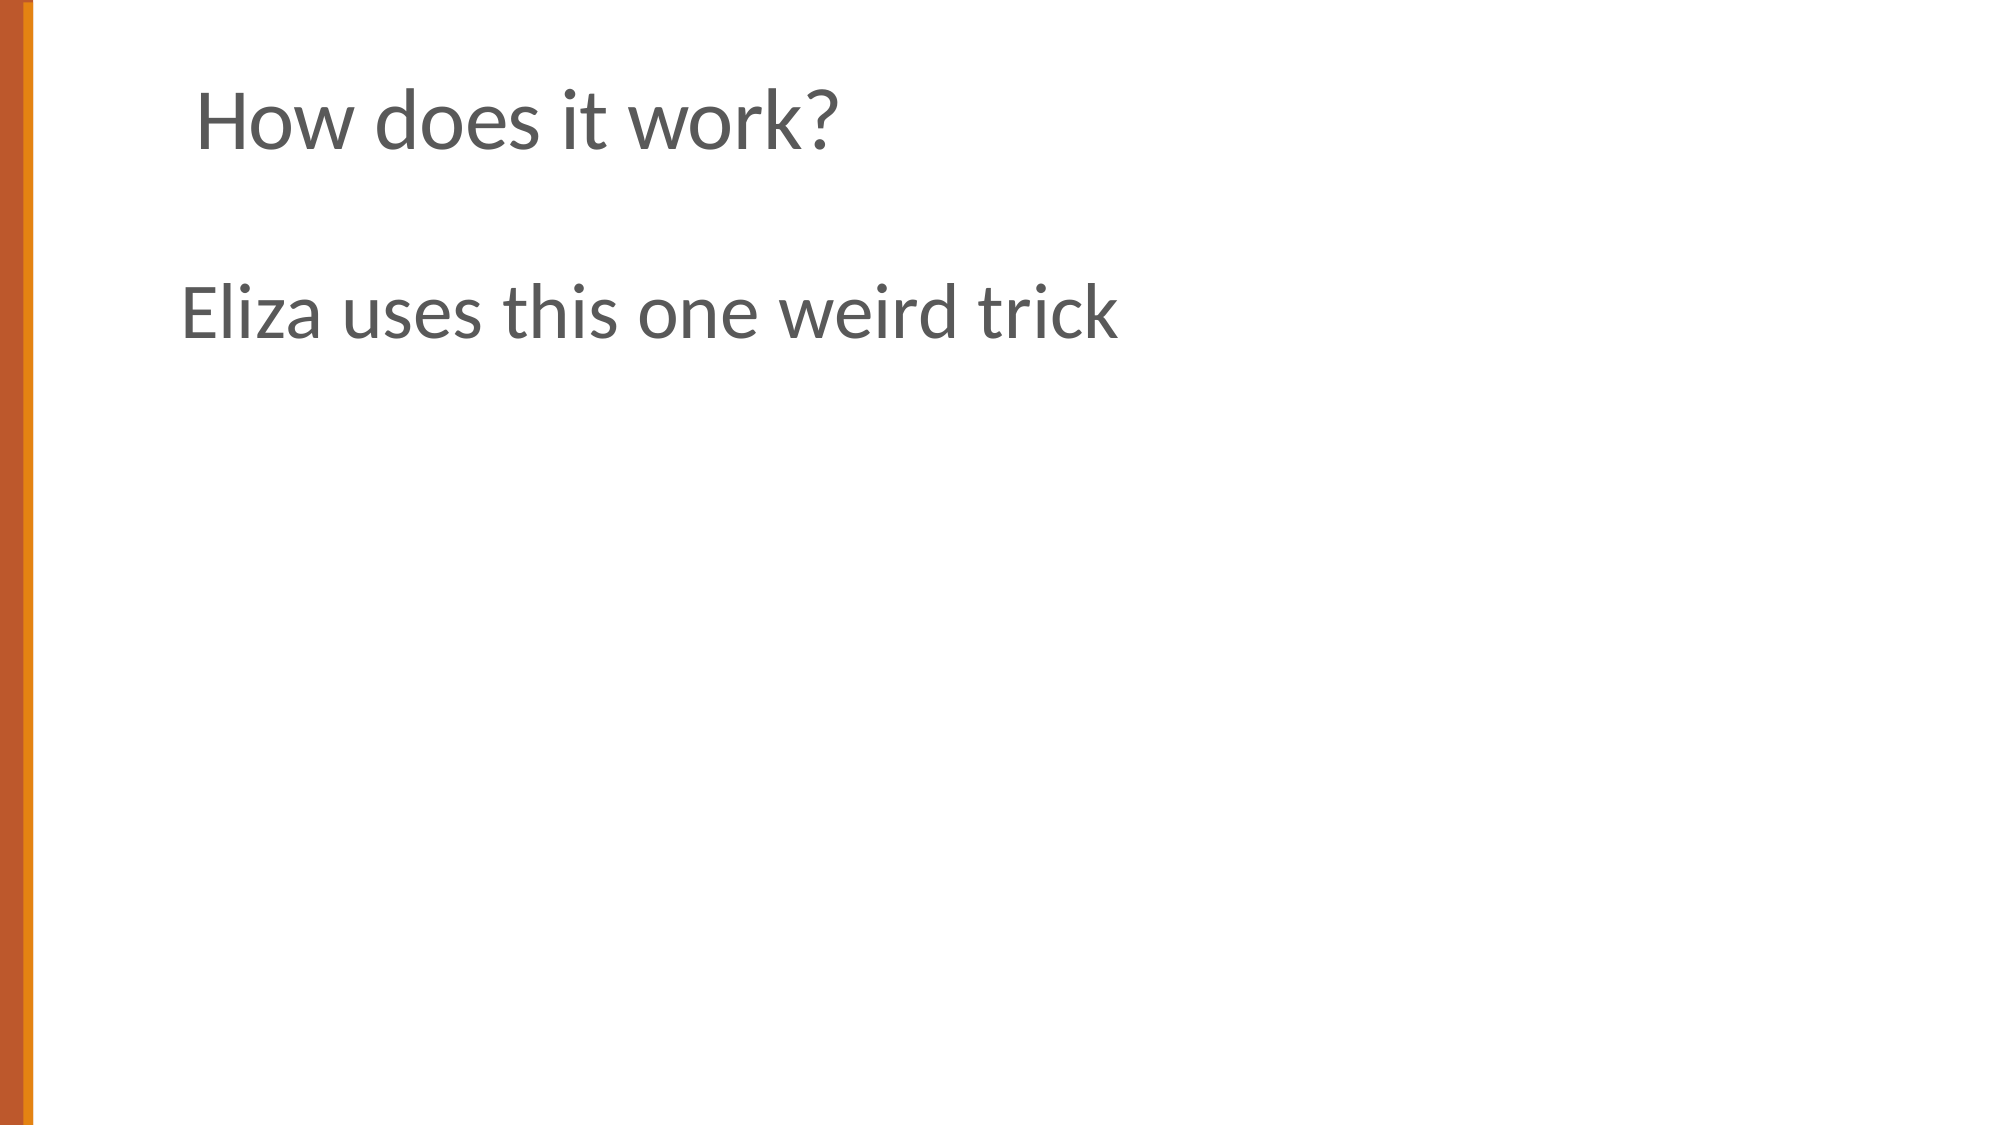

# How does it work?
Eliza uses this one weird trick